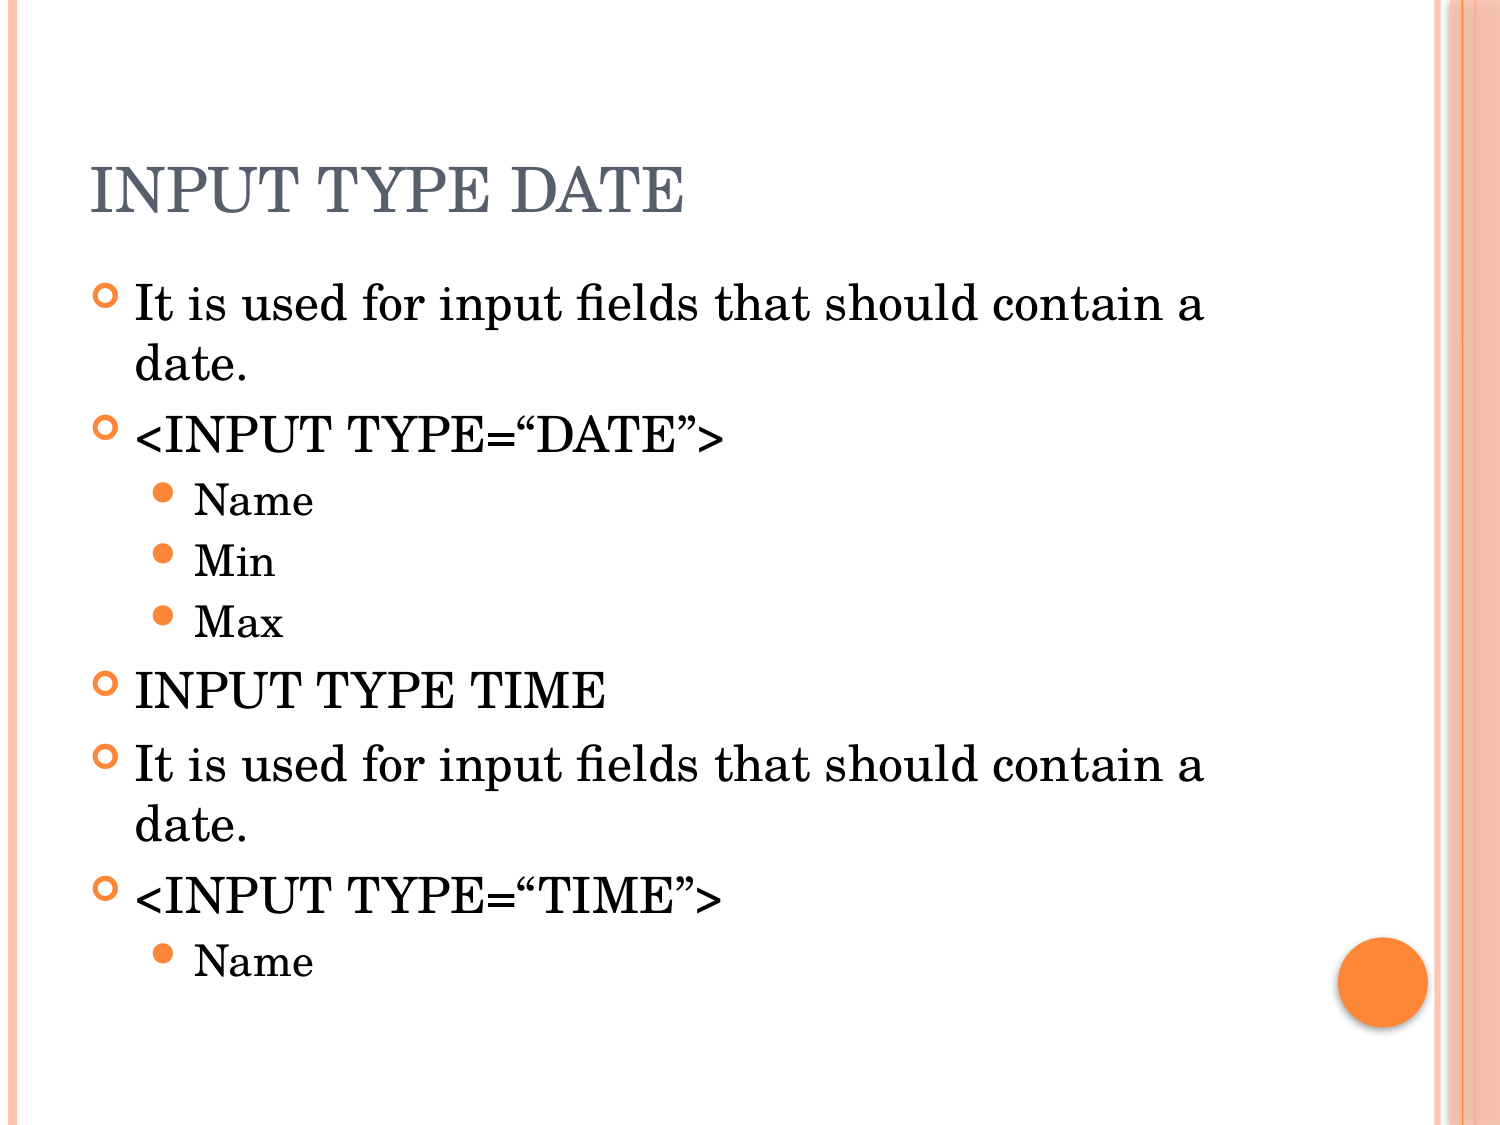

# Input Type Date
It is used for input fields that should contain a date.
<INPUT TYPE=“DATE”>
Name
Min
Max
INPUT TYPE TIME
It is used for input fields that should contain a date.
<INPUT TYPE=“TIME”>
Name